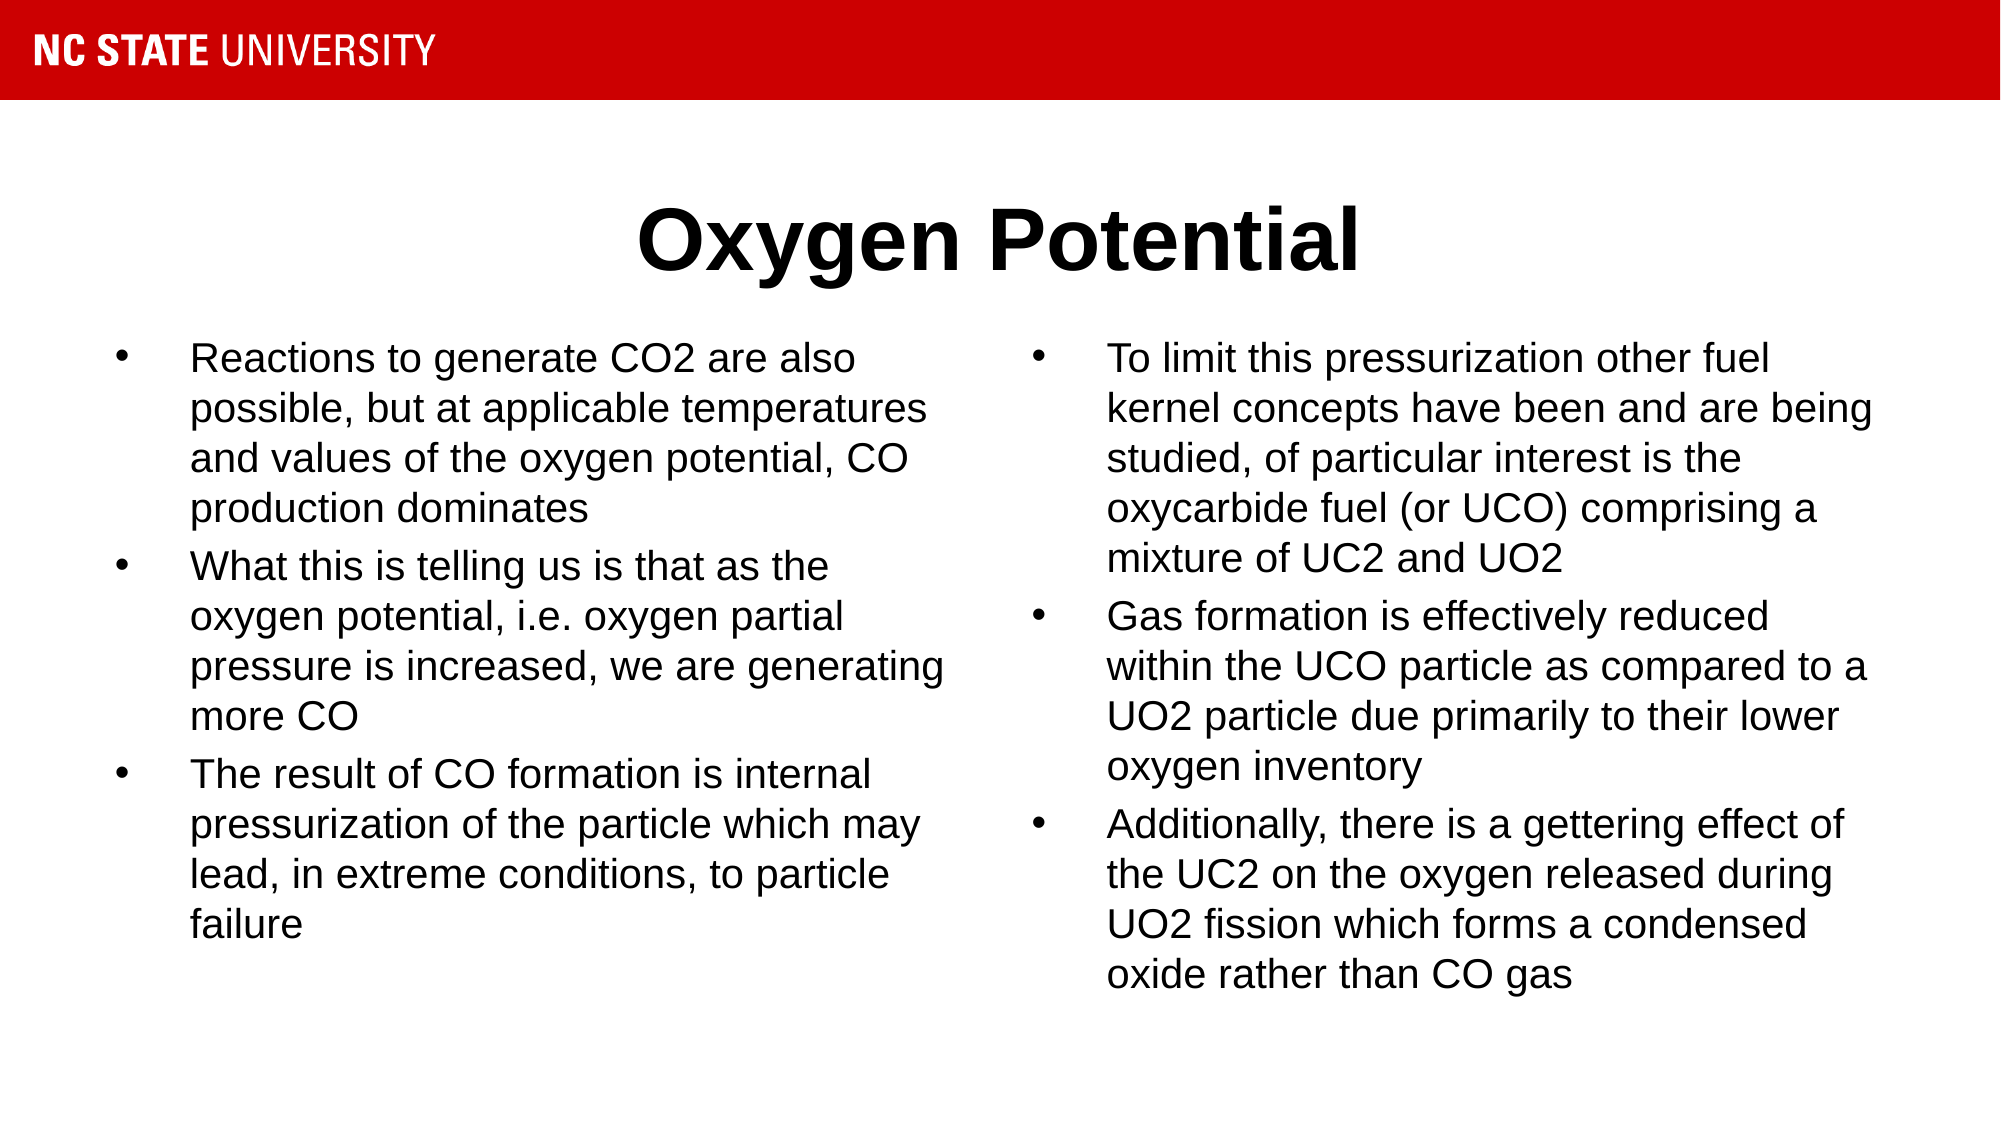

# Oxygen Potential
Reactions to generate CO2 are also possible, but at applicable temperatures and values of the oxygen potential, CO production dominates
What this is telling us is that as the oxygen potential, i.e. oxygen partial pressure is increased, we are generating more CO
The result of CO formation is internal pressurization of the particle which may lead, in extreme conditions, to particle failure

To limit this pressurization other fuel kernel concepts have been and are being studied, of particular interest is the oxycarbide fuel (or UCO) comprising a mixture of UC2 and UO2
Gas formation is effectively reduced within the UCO particle as compared to a UO2 particle due primarily to their lower oxygen inventory
Additionally, there is a gettering effect of the UC2 on the oxygen released during UO2 fission which forms a condensed oxide rather than CO gas